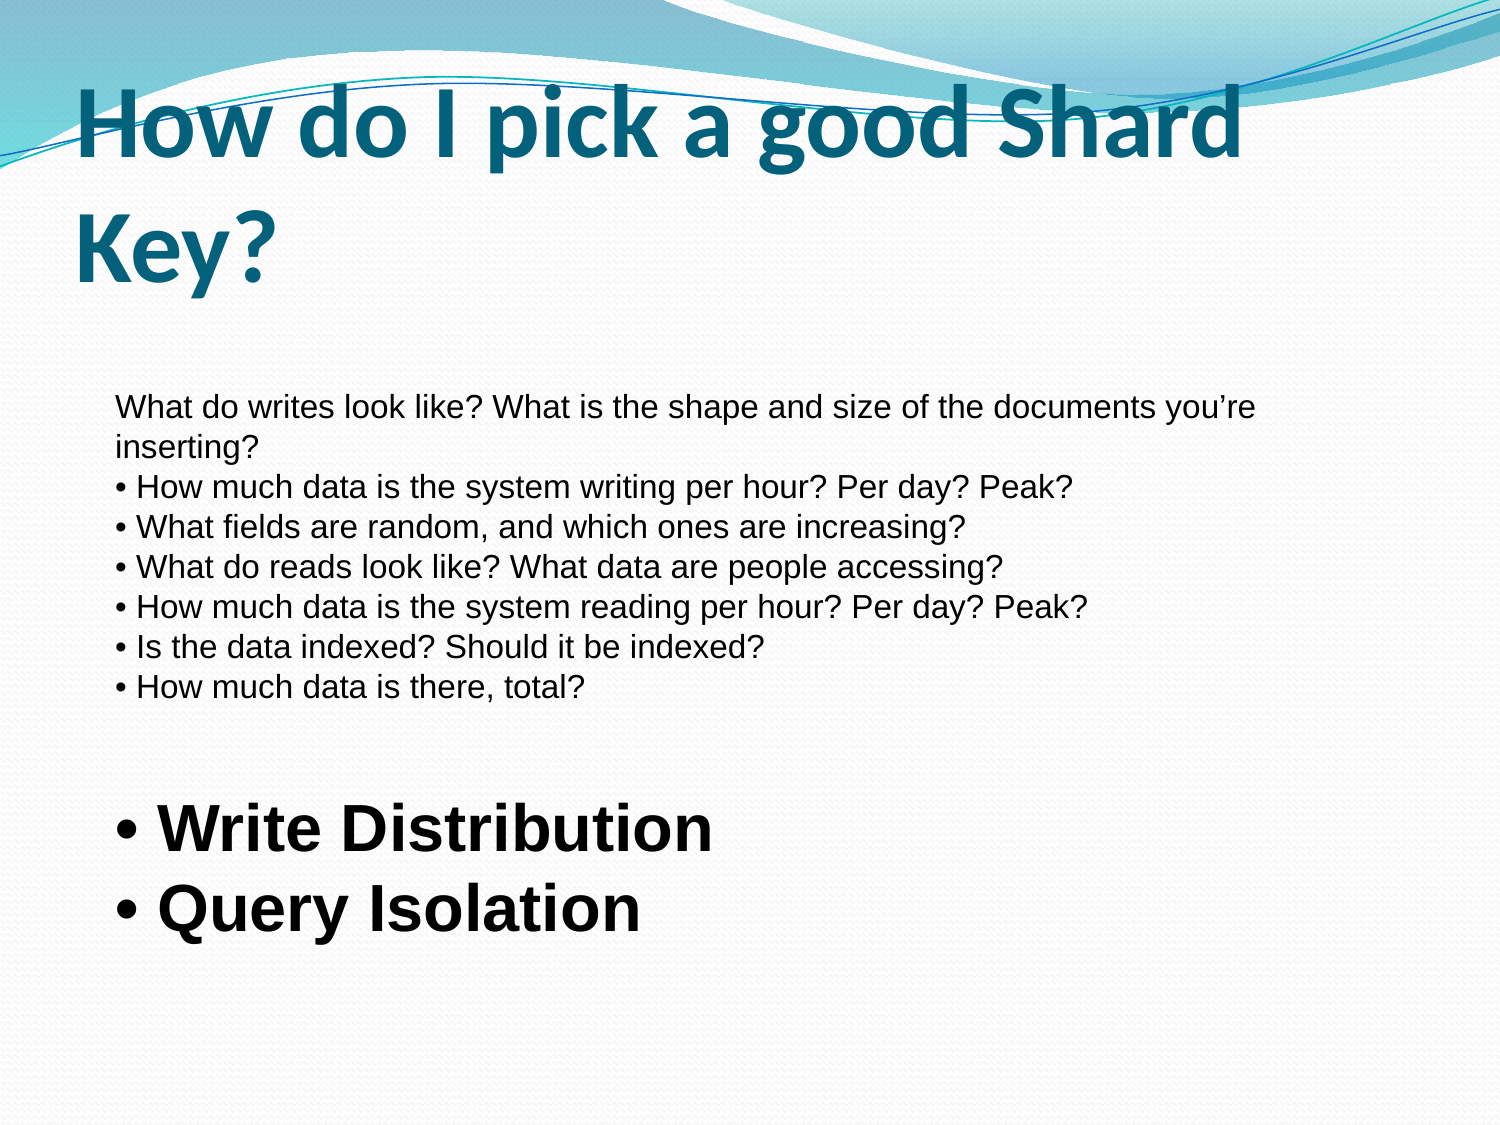

# How do I pick a good Shard Key?
What do writes look like? What is the shape and size of the documents you’re
inserting?
• How much data is the system writing per hour? Per day? Peak?
• What fields are random, and which ones are increasing?
• What do reads look like? What data are people accessing?
• How much data is the system reading per hour? Per day? Peak?
• Is the data indexed? Should it be indexed?
• How much data is there, total?

• Write Distribution
• Query Isolation